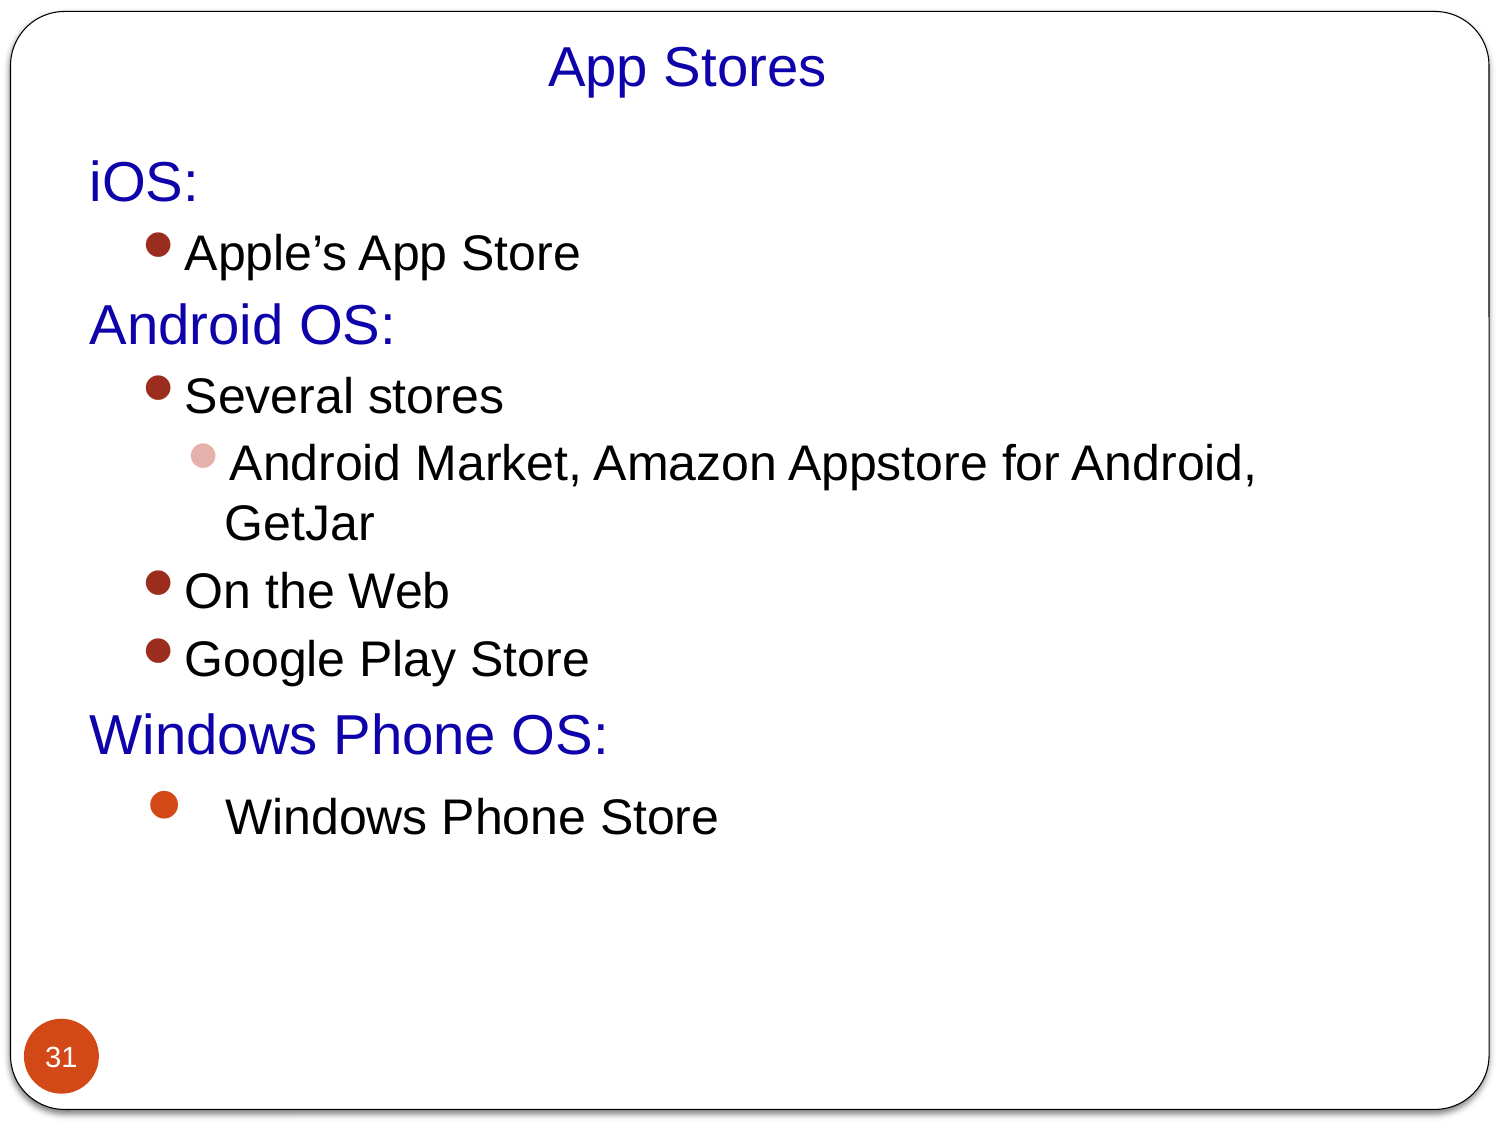

# App Stores
iOS:
Apple’s App Store
Android OS:
Several stores
Android Market, Amazon Appstore for Android, GetJar
On the Web
Google Play Store
Windows Phone OS:
  Windows Phone Store

31